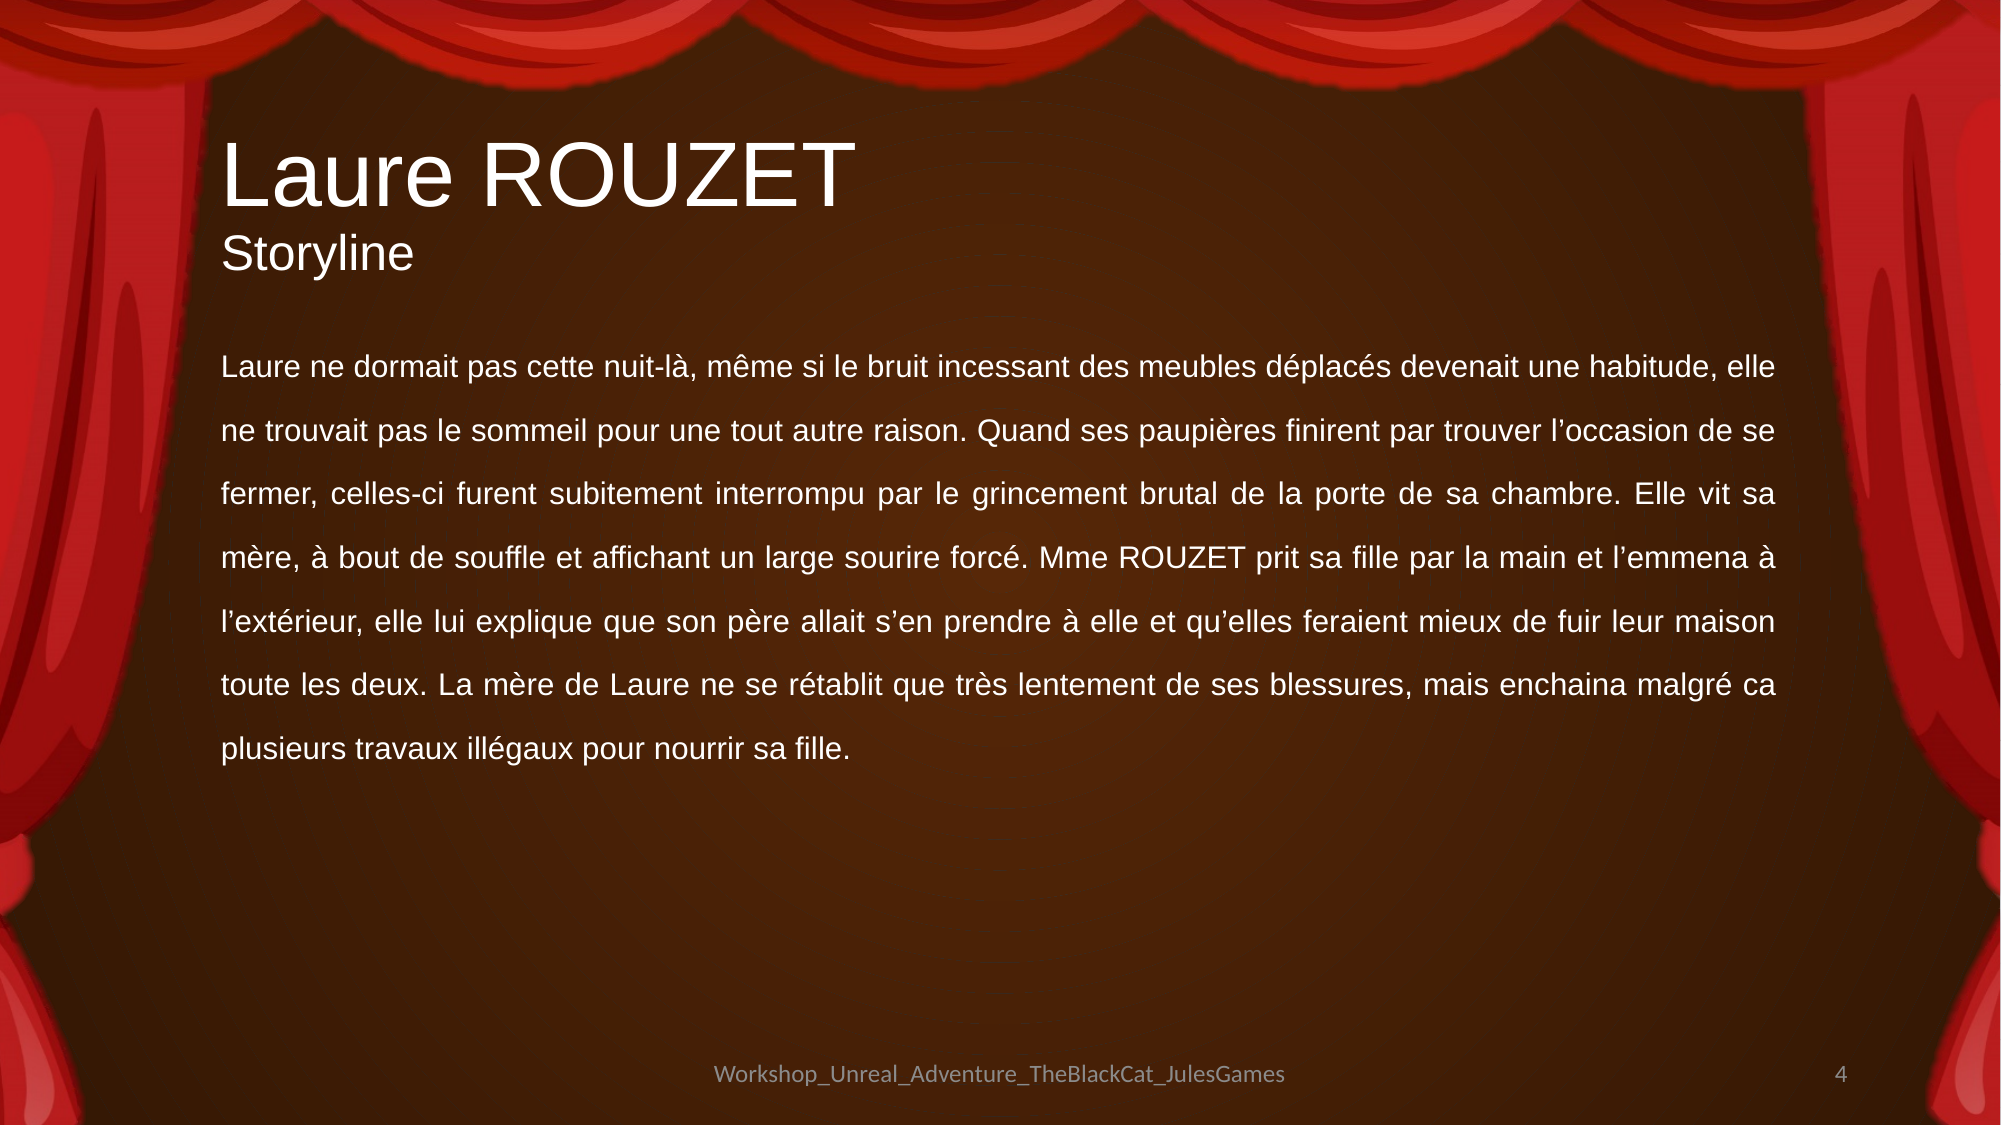

# Laure ROUZET Storyline
Laure ne dormait pas cette nuit-là, même si le bruit incessant des meubles déplacés devenait une habitude, elle ne trouvait pas le sommeil pour une tout autre raison. Quand ses paupières finirent par trouver l’occasion de se fermer, celles-ci furent subitement interrompu par le grincement brutal de la porte de sa chambre. Elle vit sa mère, à bout de souffle et affichant un large sourire forcé. Mme ROUZET prit sa fille par la main et l’emmena à l’extérieur, elle lui explique que son père allait s’en prendre à elle et qu’elles feraient mieux de fuir leur maison toute les deux. La mère de Laure ne se rétablit que très lentement de ses blessures, mais enchaina malgré ca plusieurs travaux illégaux pour nourrir sa fille.
Workshop_Unreal_Adventure_TheBlackCat_JulesGames
4